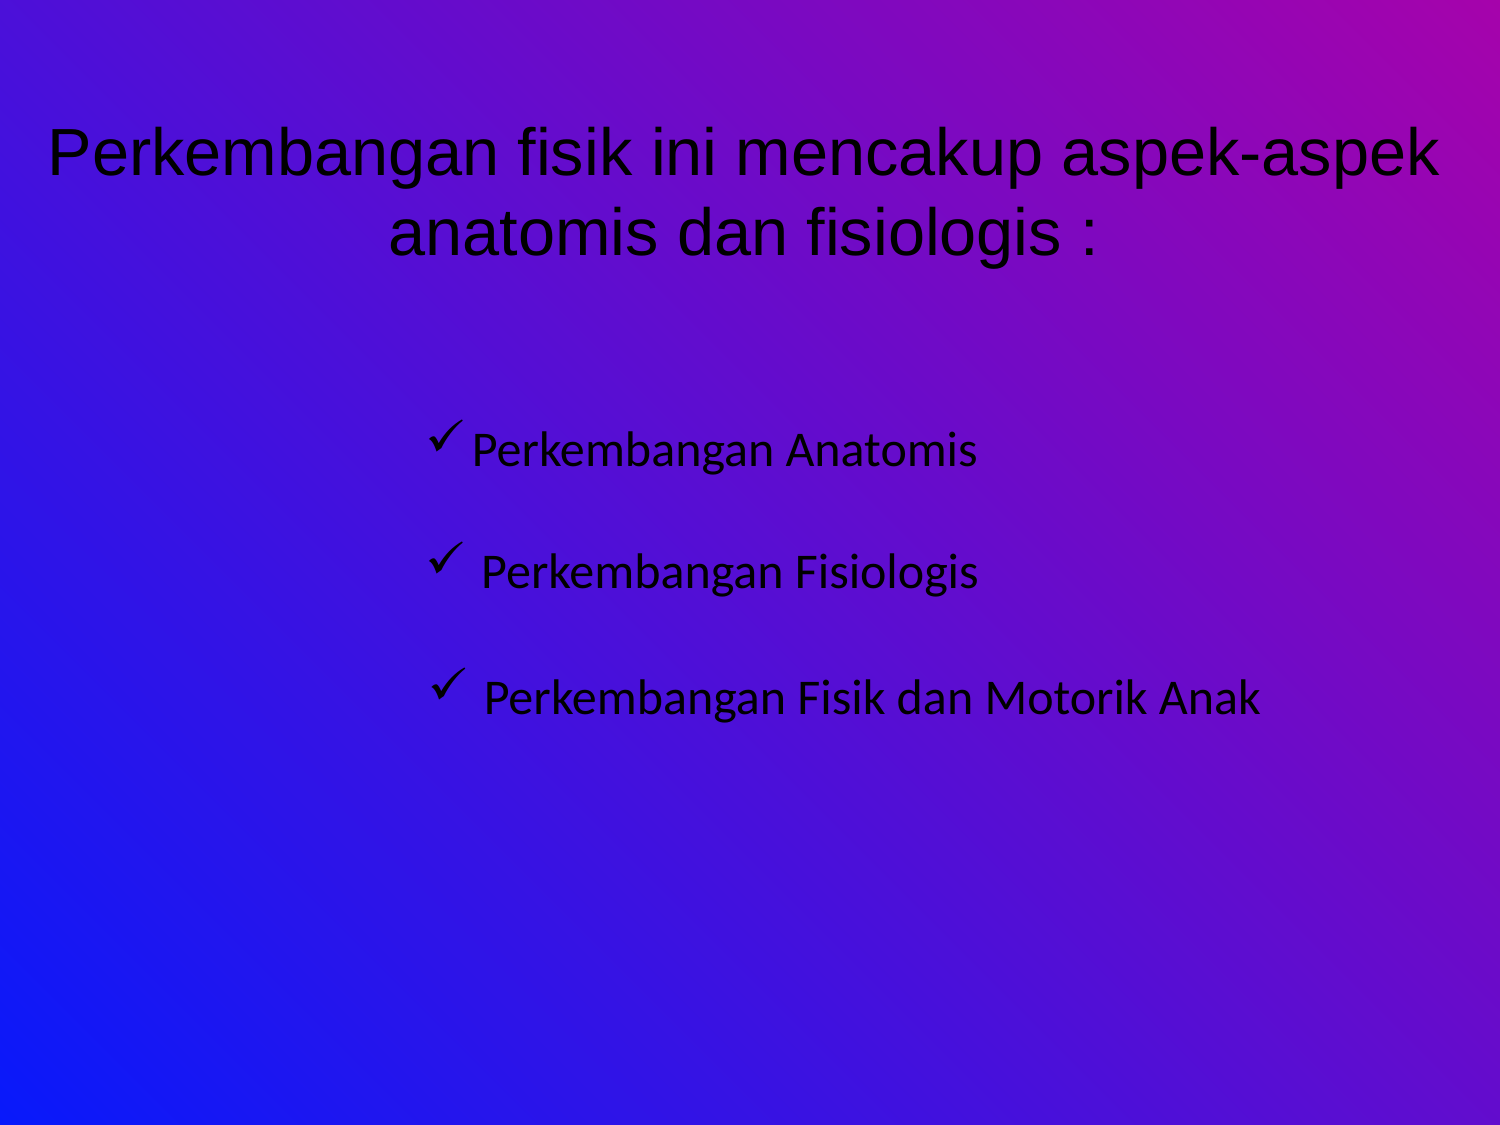

Perkembangan fisik ini mencakup aspek-aspek anatomis dan fisiologis :
Perkembangan Anatomis
Perkembangan Fisiologis
Perkembangan Fisik dan Motorik Anak